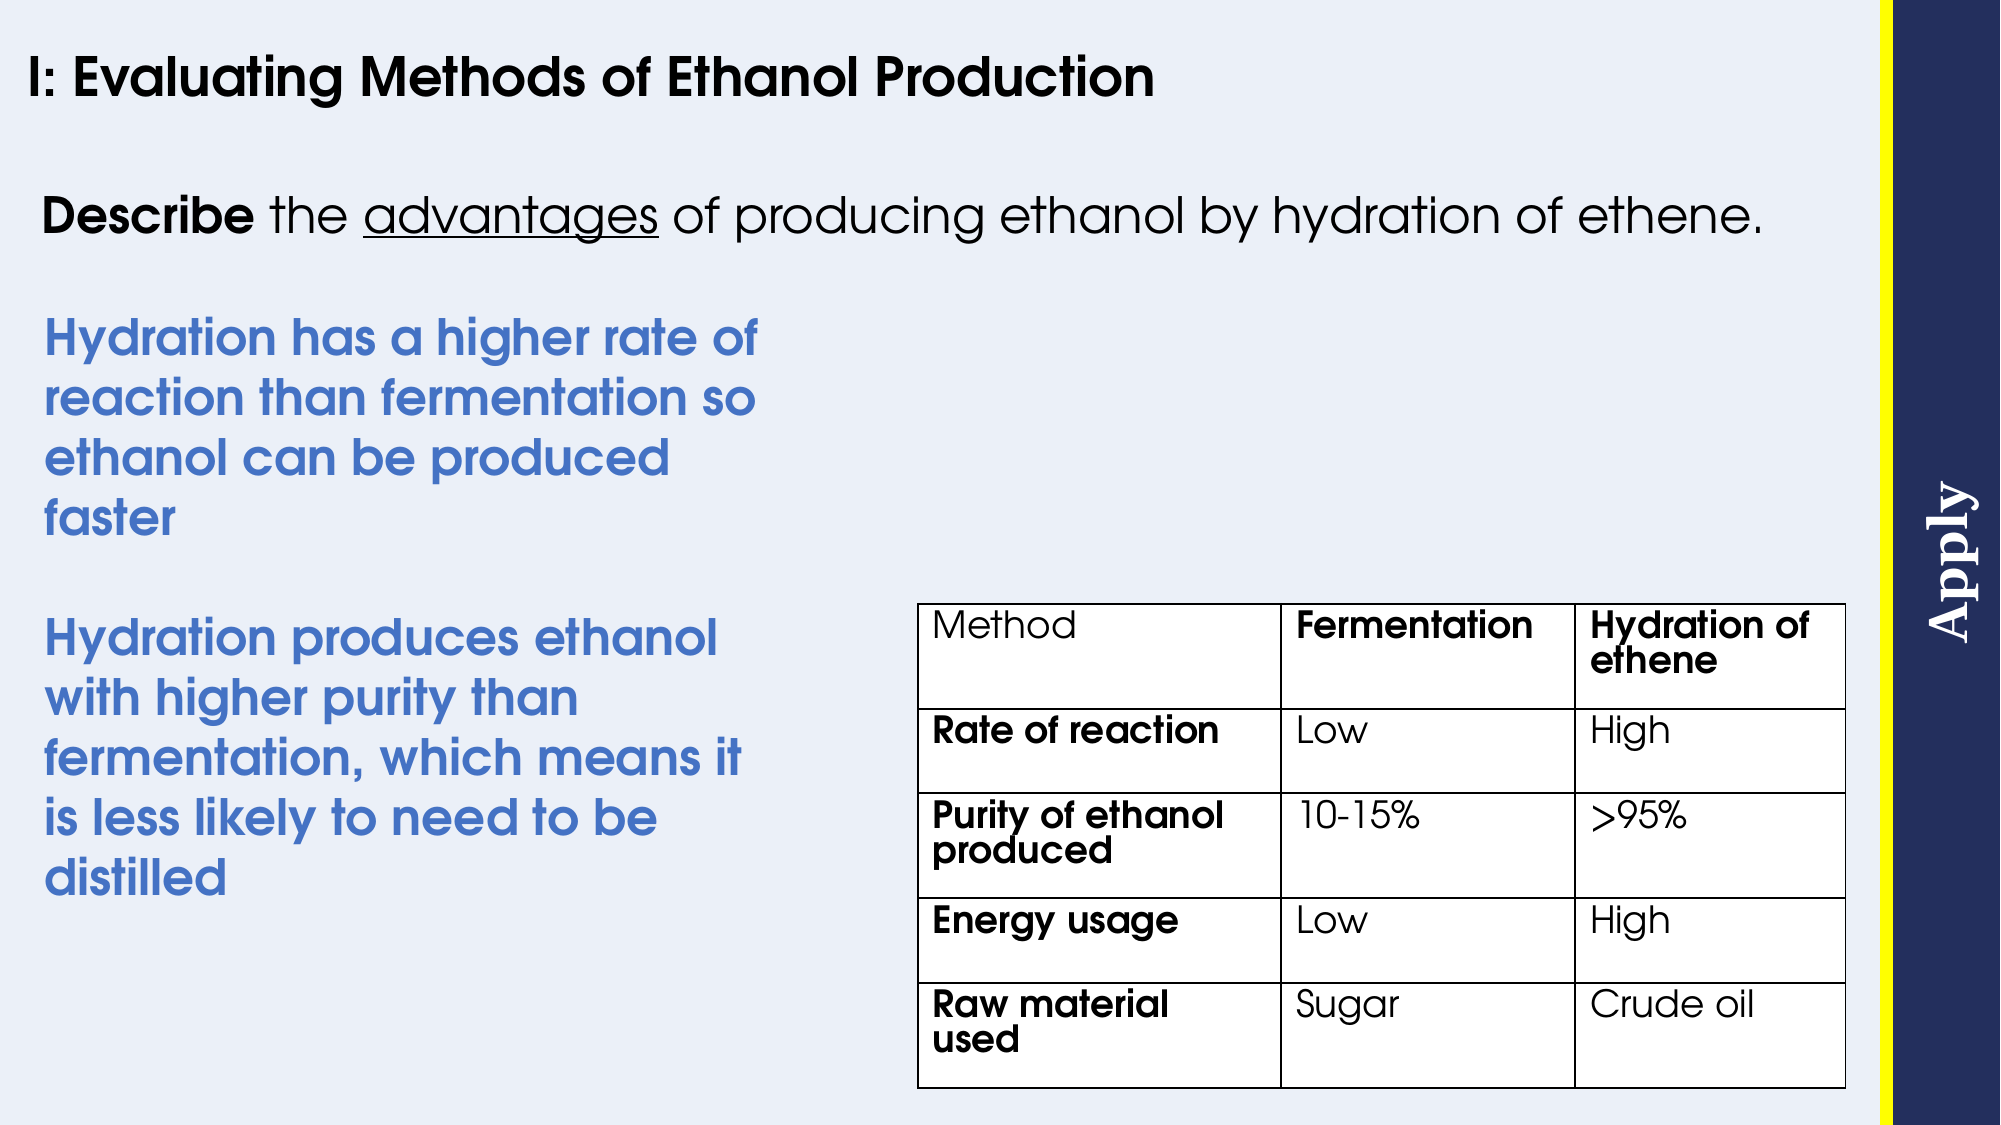

I: Evaluating Methods of Ethanol Production
Describe the advantages of producing ethanol by hydration of ethene.
Hydration has a higher rate of reaction than fermentation so ethanol can be produced faster

Hydration produces ethanol with higher purity than fermentation, which means it is less likely to need to be distilled
| Method | Fermentation | Hydration of ethene |
| --- | --- | --- |
| Rate of reaction | Low | High |
| Purity of ethanol produced | 10-15% | >95% |
| Energy usage | Low | High |
| Raw material used | Sugar | Crude oil |